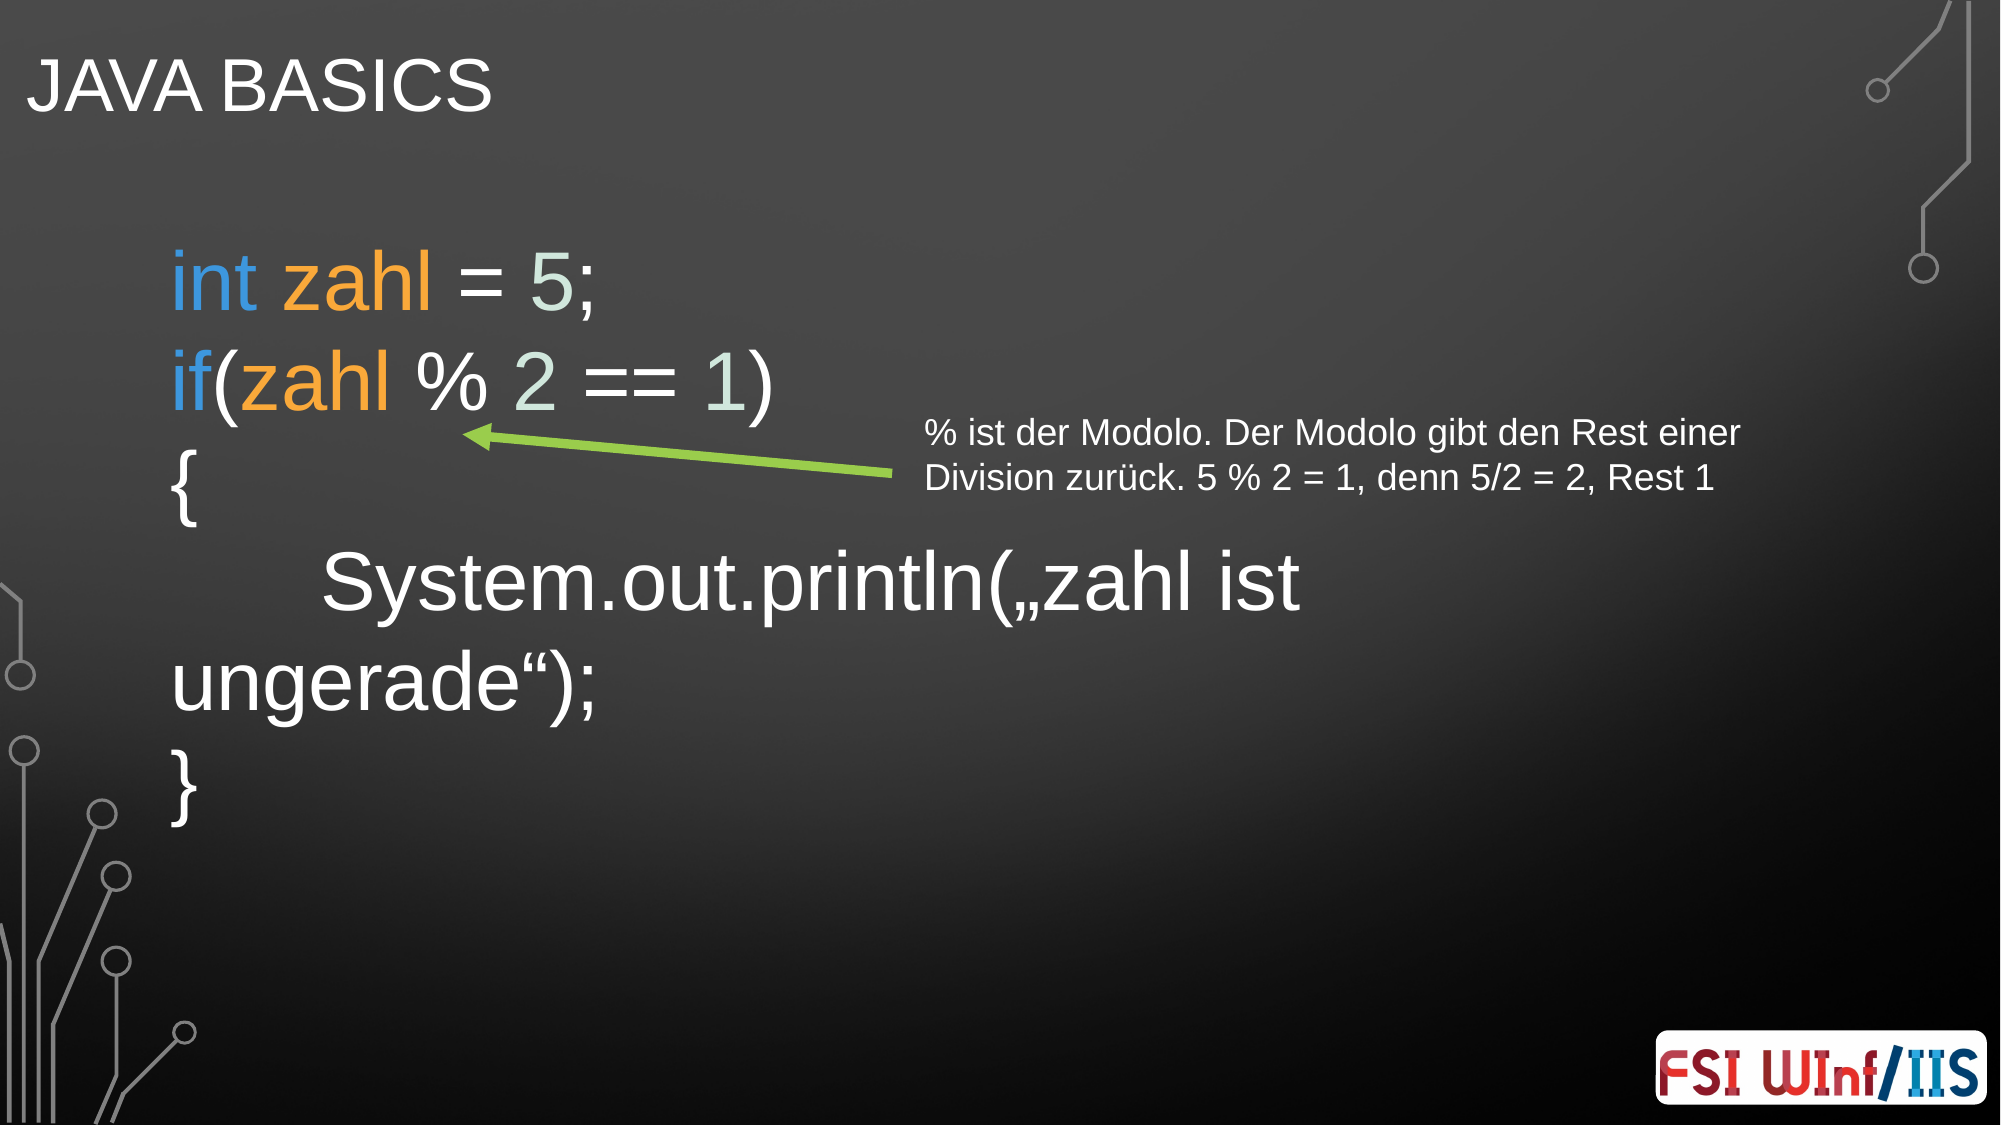

# Java Basics
int zahl = 5;
if(zahl % 2 == 1)
{
	System.out.println(„zahl ist ungerade“);
}
% ist der Modolo. Der Modolo gibt den Rest einer Division zurück. 5 % 2 = 1, denn 5/2 = 2, Rest 1